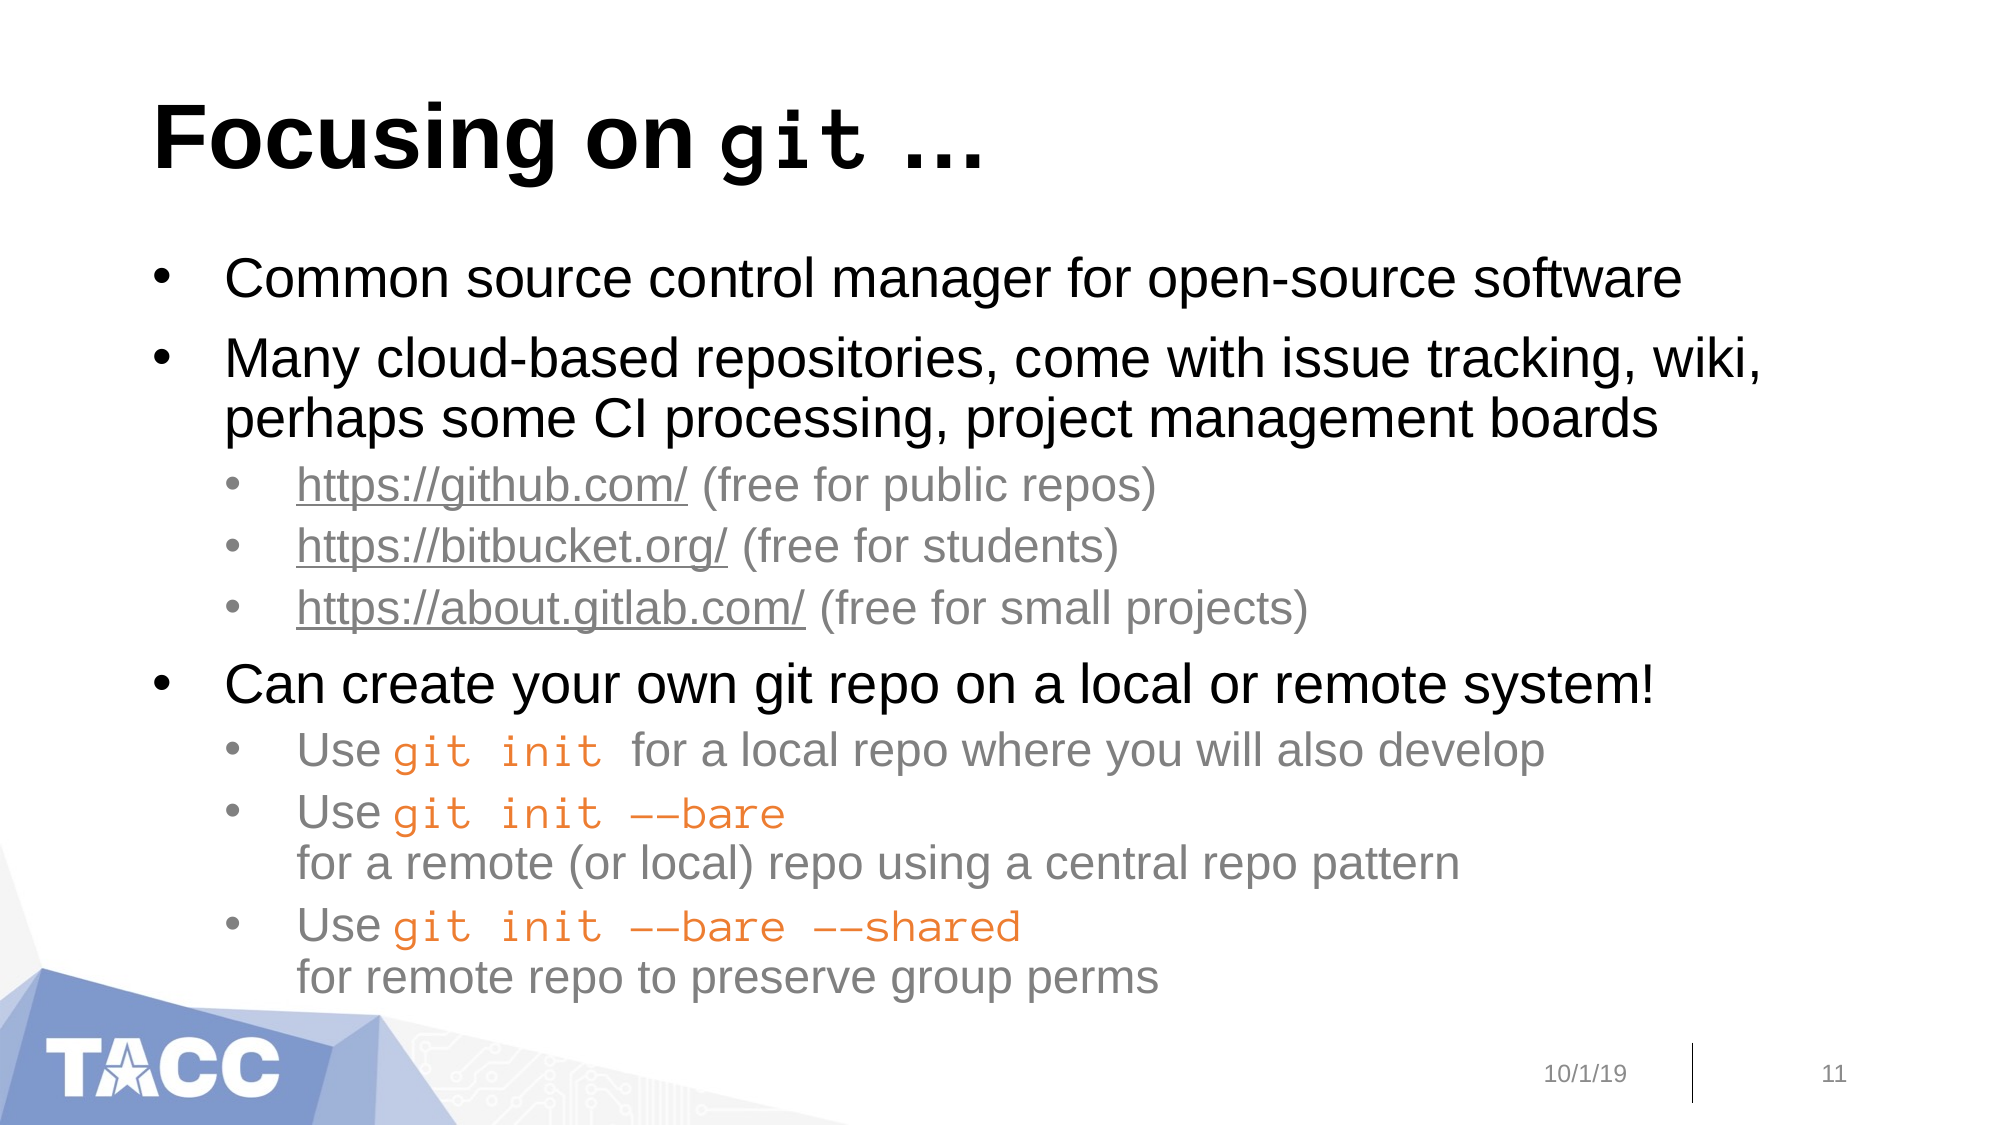

# Focusing on git …
Common source control manager for open-source software
Many cloud-based repositories, come with issue tracking, wiki, perhaps some CI processing, project management boards
https://github.com/ (free for public repos)
https://bitbucket.org/ (free for students)
https://about.gitlab.com/ (free for small projects)
Can create your own git repo on a local or remote system!
Use git init for a local repo where you will also develop
Use git init --bare
for a remote (or local) repo using a central repo pattern
Use git init --bare --shared
for remote repo to preserve group perms

10/1/19
11